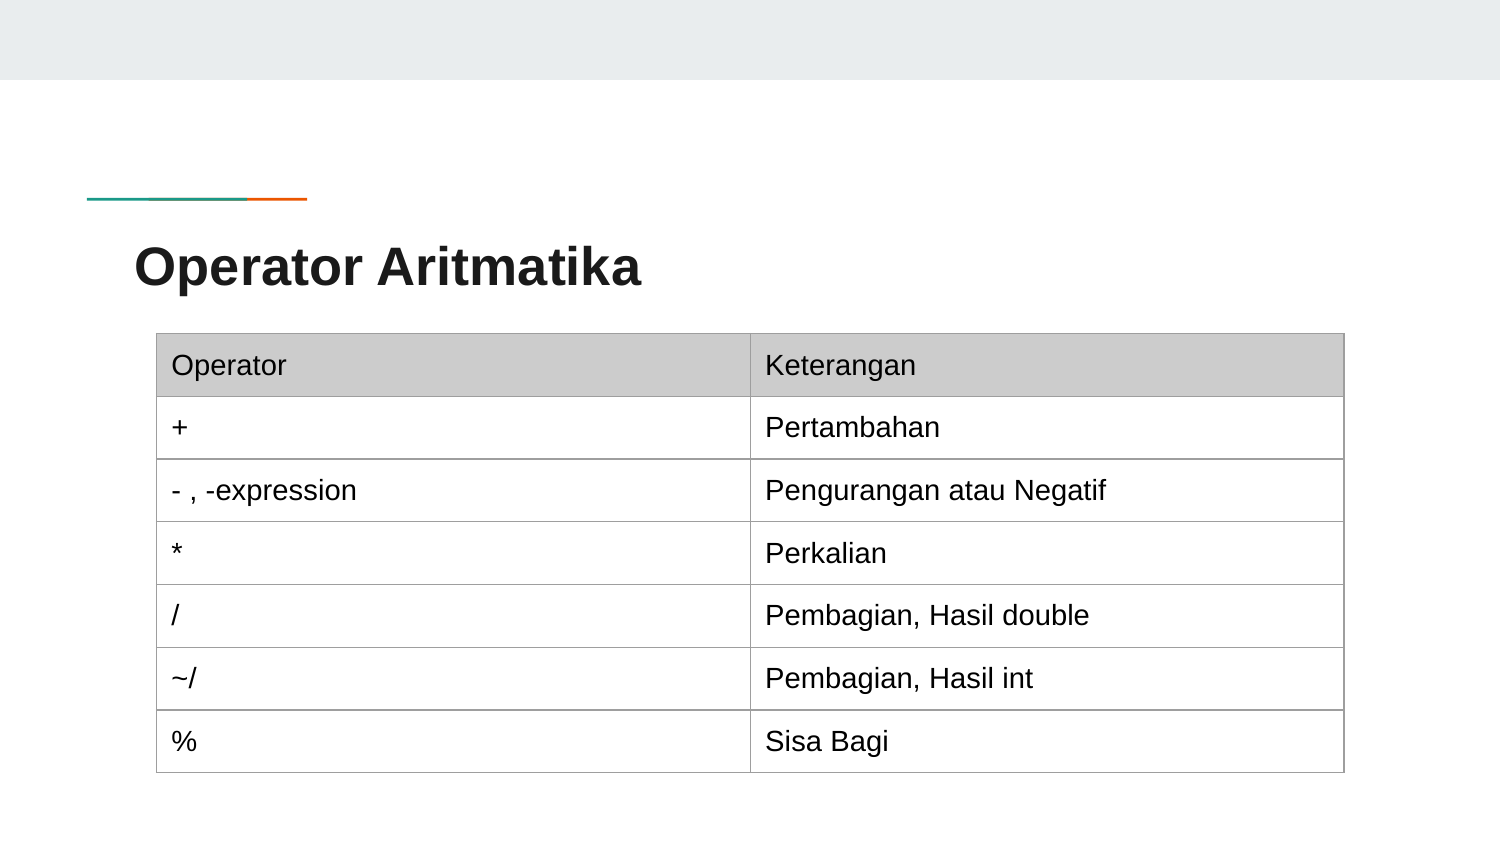

# Operator Aritmatika
| Operator | Keterangan |
| --- | --- |
| + | Pertambahan |
| - , -expression | Pengurangan atau Negatif |
| \* | Perkalian |
| / | Pembagian, Hasil double |
| ~/ | Pembagian, Hasil int |
| % | Sisa Bagi |